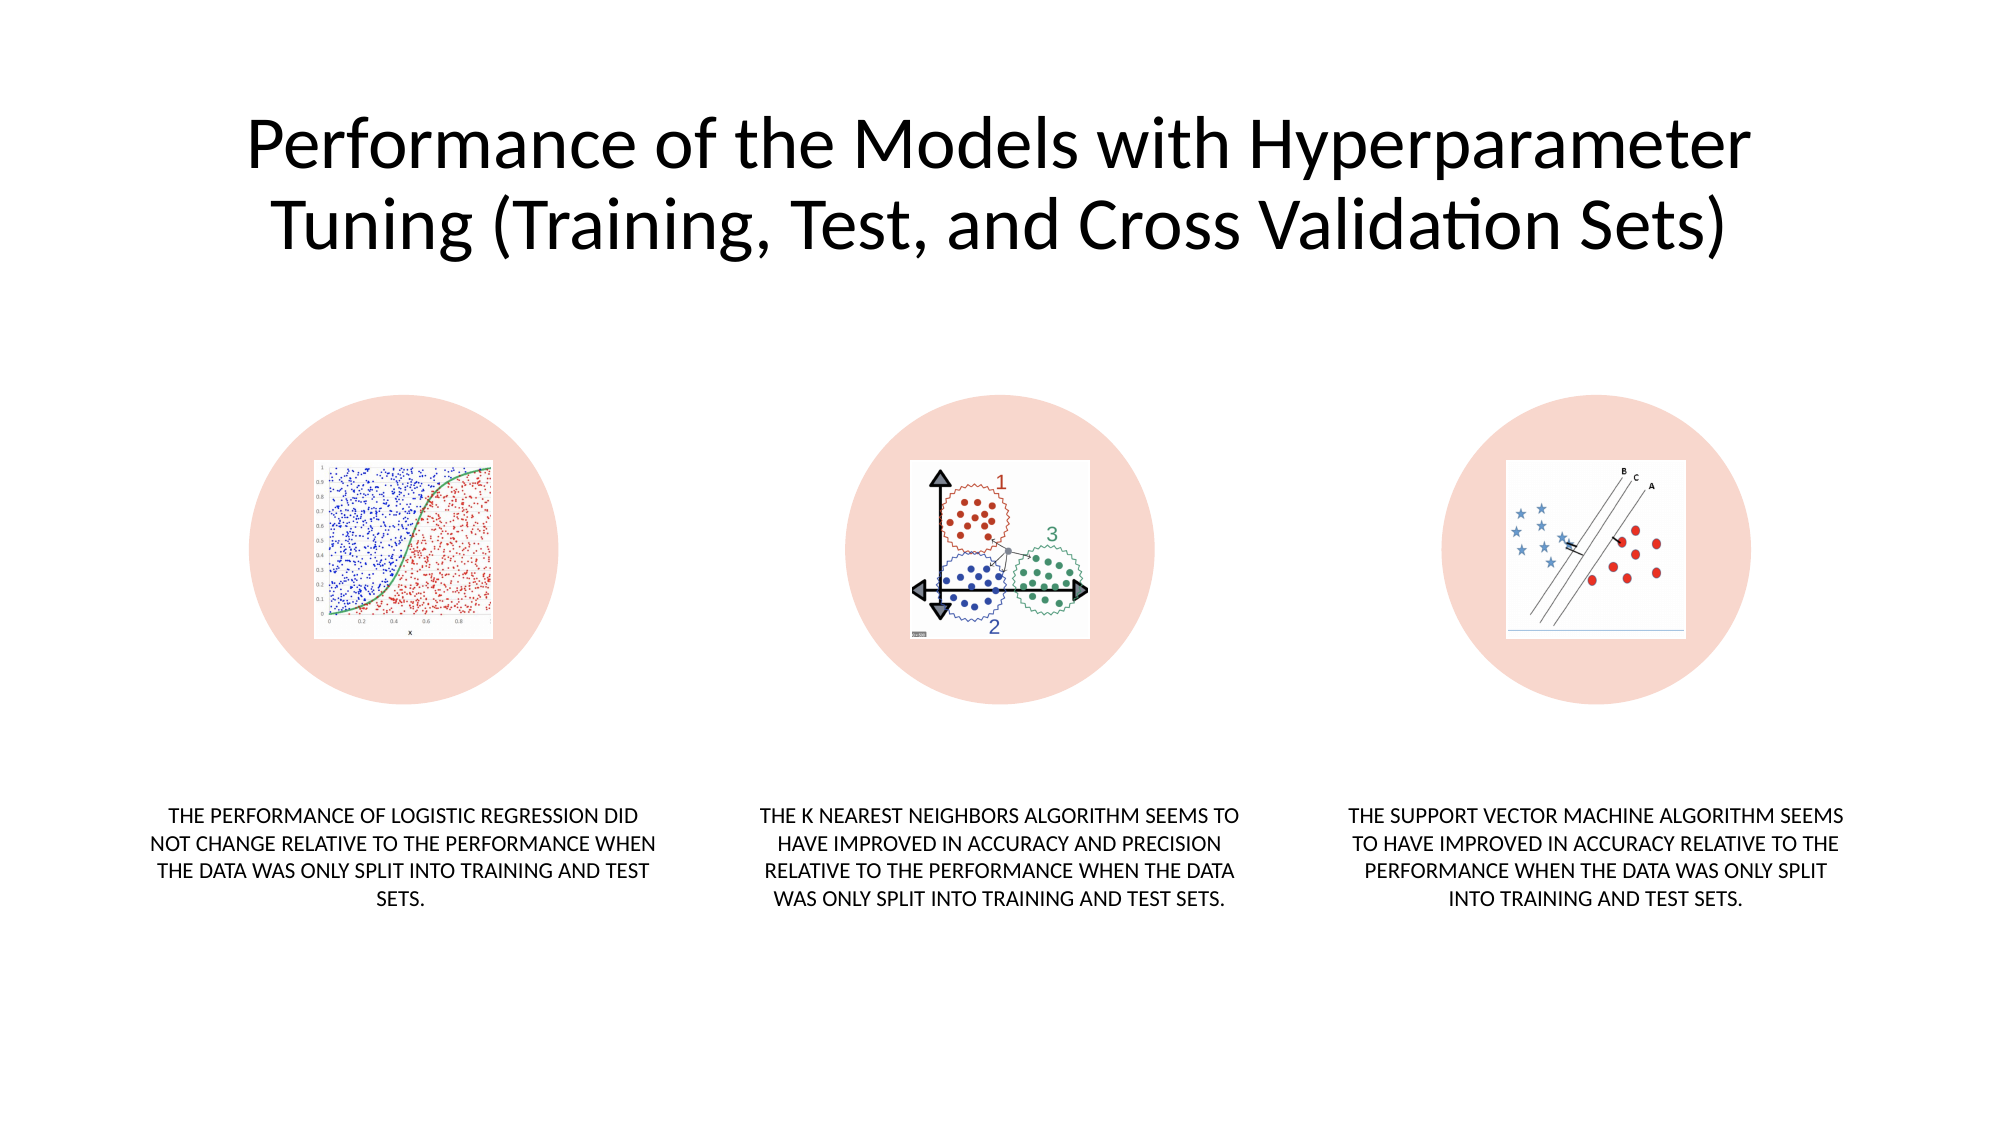

# Performance of the Models with Hyperparameter Tuning (Training, Test, and Cross Validation Sets)
the performance of Logistic Regression did not change relative to the performance when the data was only split into training and test sets.
the K Nearest Neighbors algorithm seems to have improved in accuracy and precision relative to the performance when the data was only split into training and test sets.
the Support Vector Machine algorithm seems to have improved in accuracy relative to the performance when the data was only split into training and test sets.